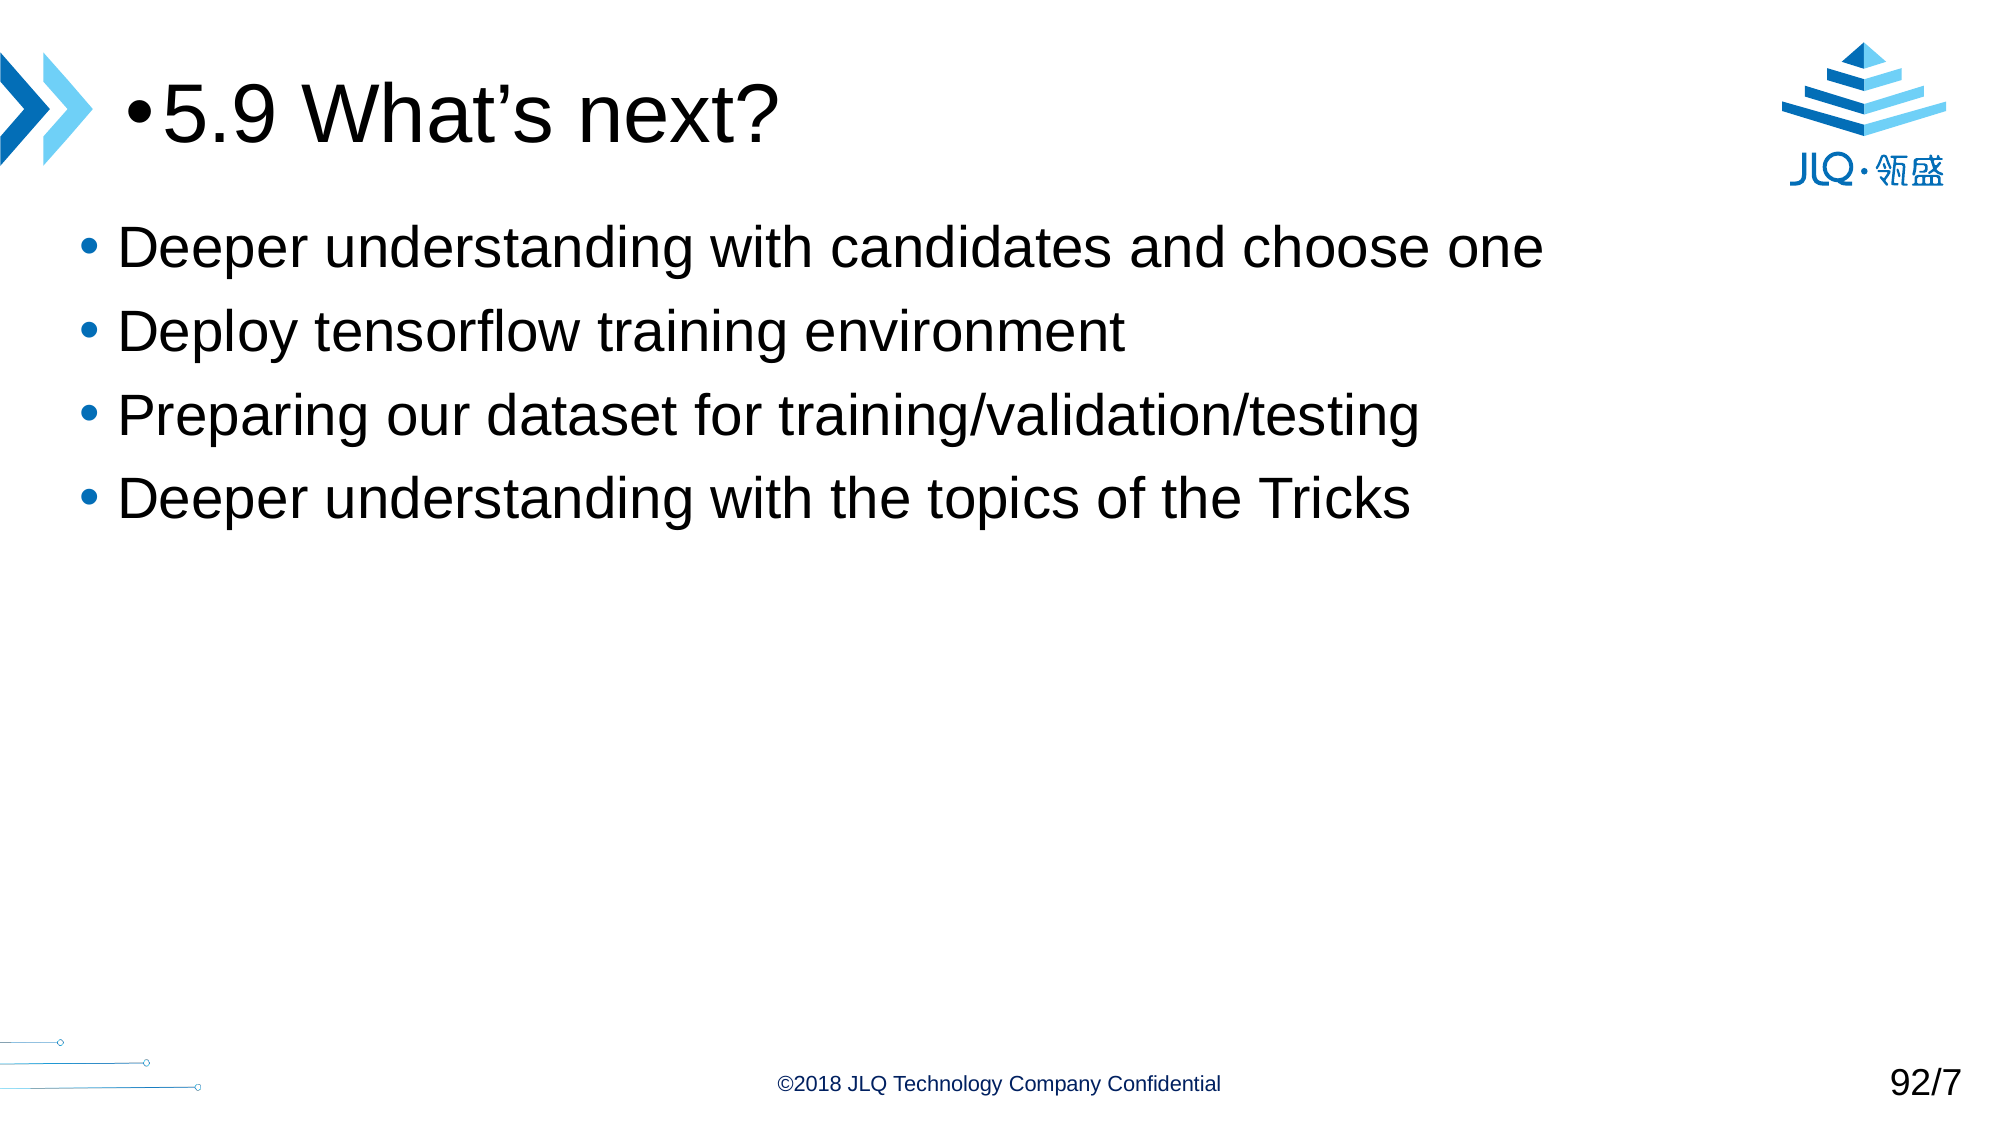

5.9 What’s next?

Deeper understanding with candidates and choose one
Deploy tensorflow training environment
Preparing our dataset for training/validation/testing
Deeper understanding with the topics of the Tricks

92/7